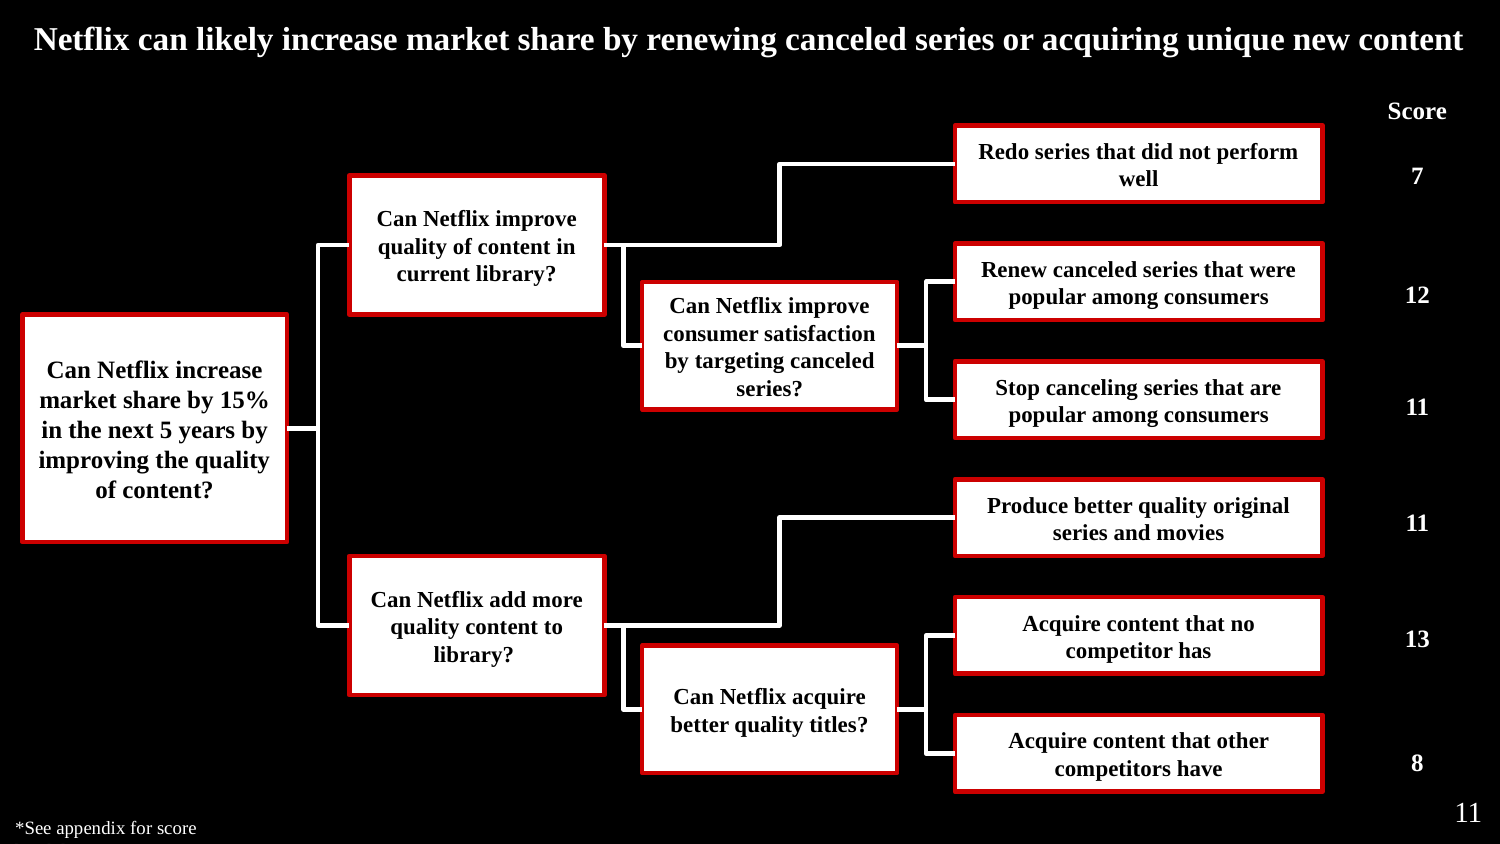

Netflix can likely increase market share by renewing canceled series or acquiring unique new content
Score
Redo series that did not perform well
7
Can Netflix improve quality of content in current library?
Renew canceled series that were popular among consumers
12
Can Netflix improve consumer satisfaction by targeting canceled series?
Can Netflix increase market share by 15% in the next 5 years by improving the quality of content?
Stop canceling series that are popular among consumers
11
Produce better quality original series and movies
11
Can Netflix add more quality content to library?
Acquire content that no competitor has
13
Can Netflix acquire better quality titles?
Acquire content that other competitors have
8
11
*See appendix for score breakdown